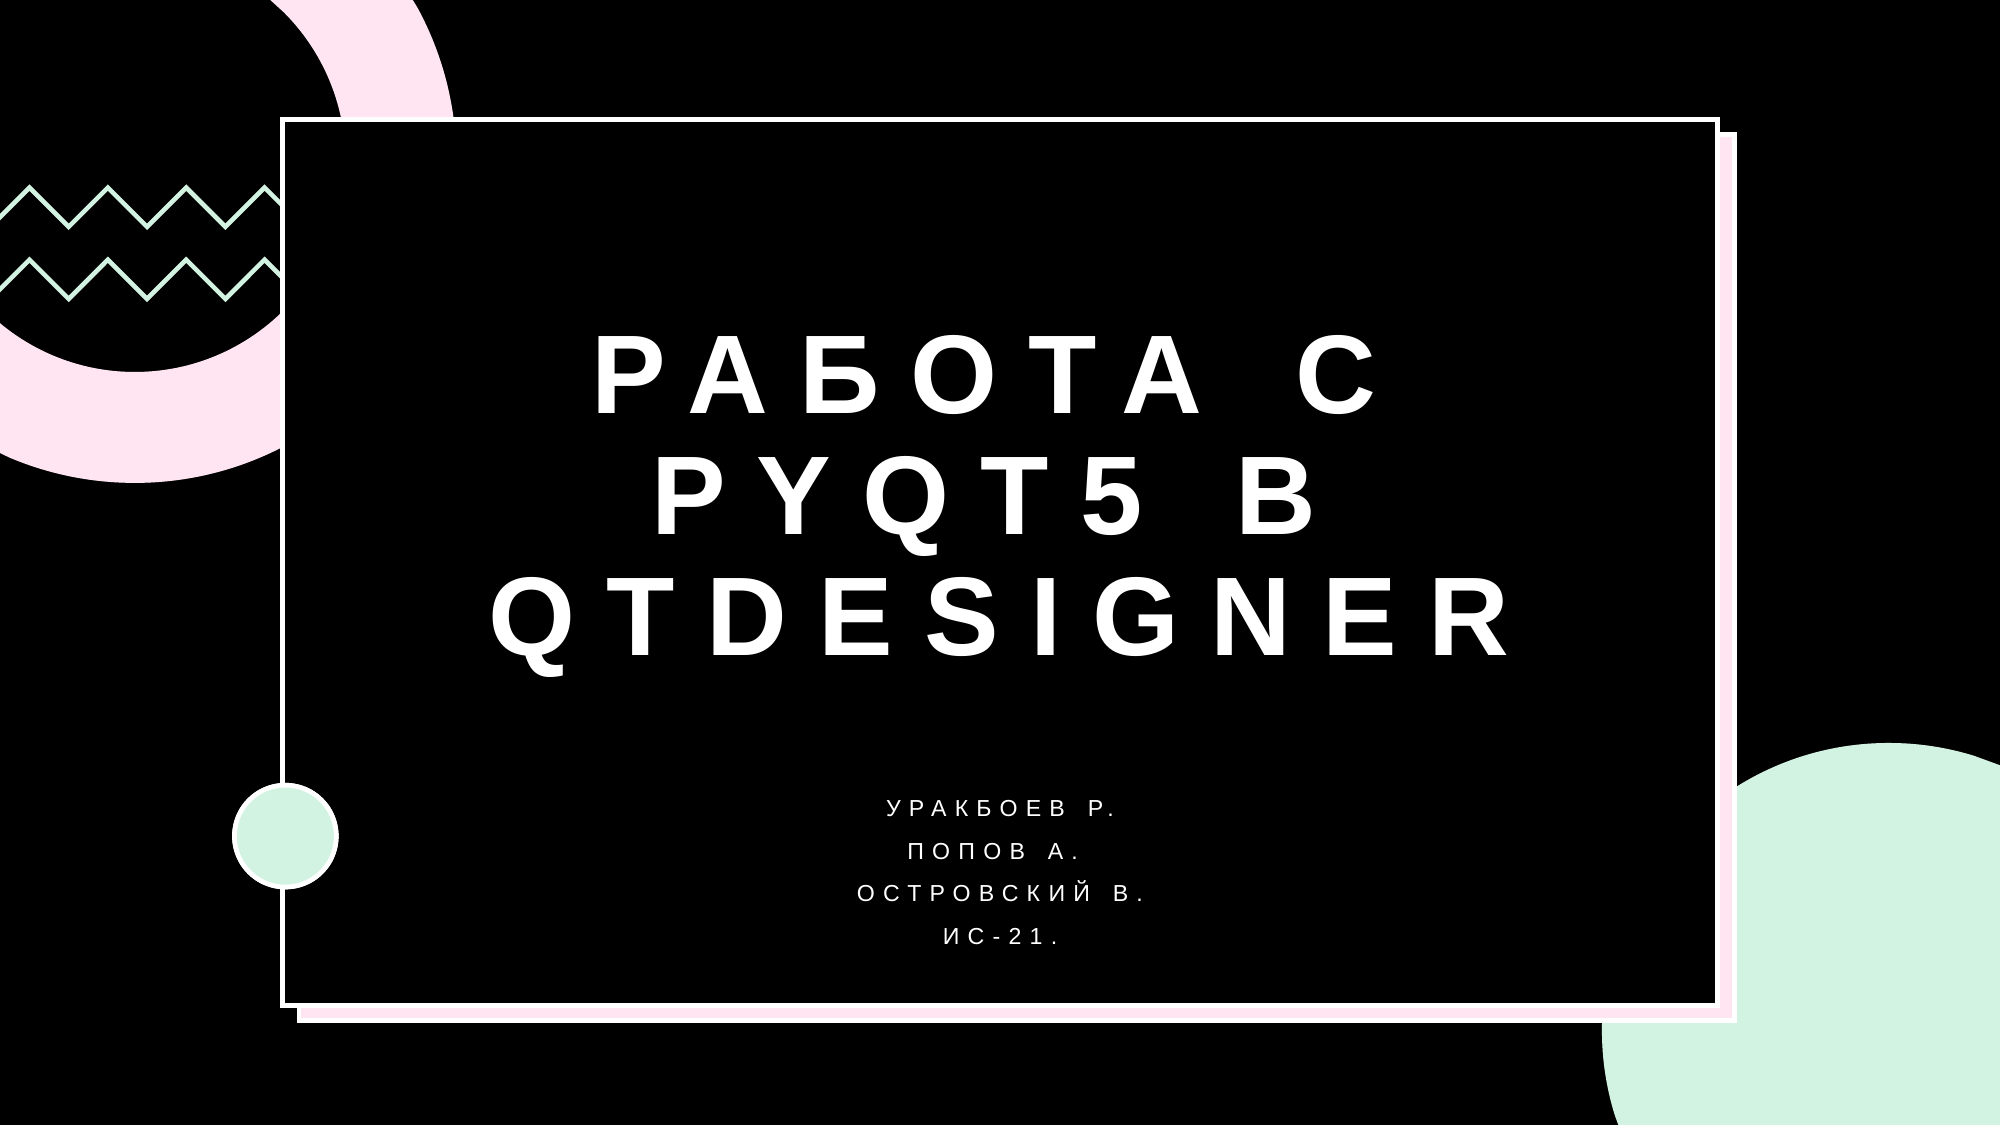

# Работа с PyQt5 b QtDesigner

Уракбоев р.
Попов А.
островский в.
ИС-21.